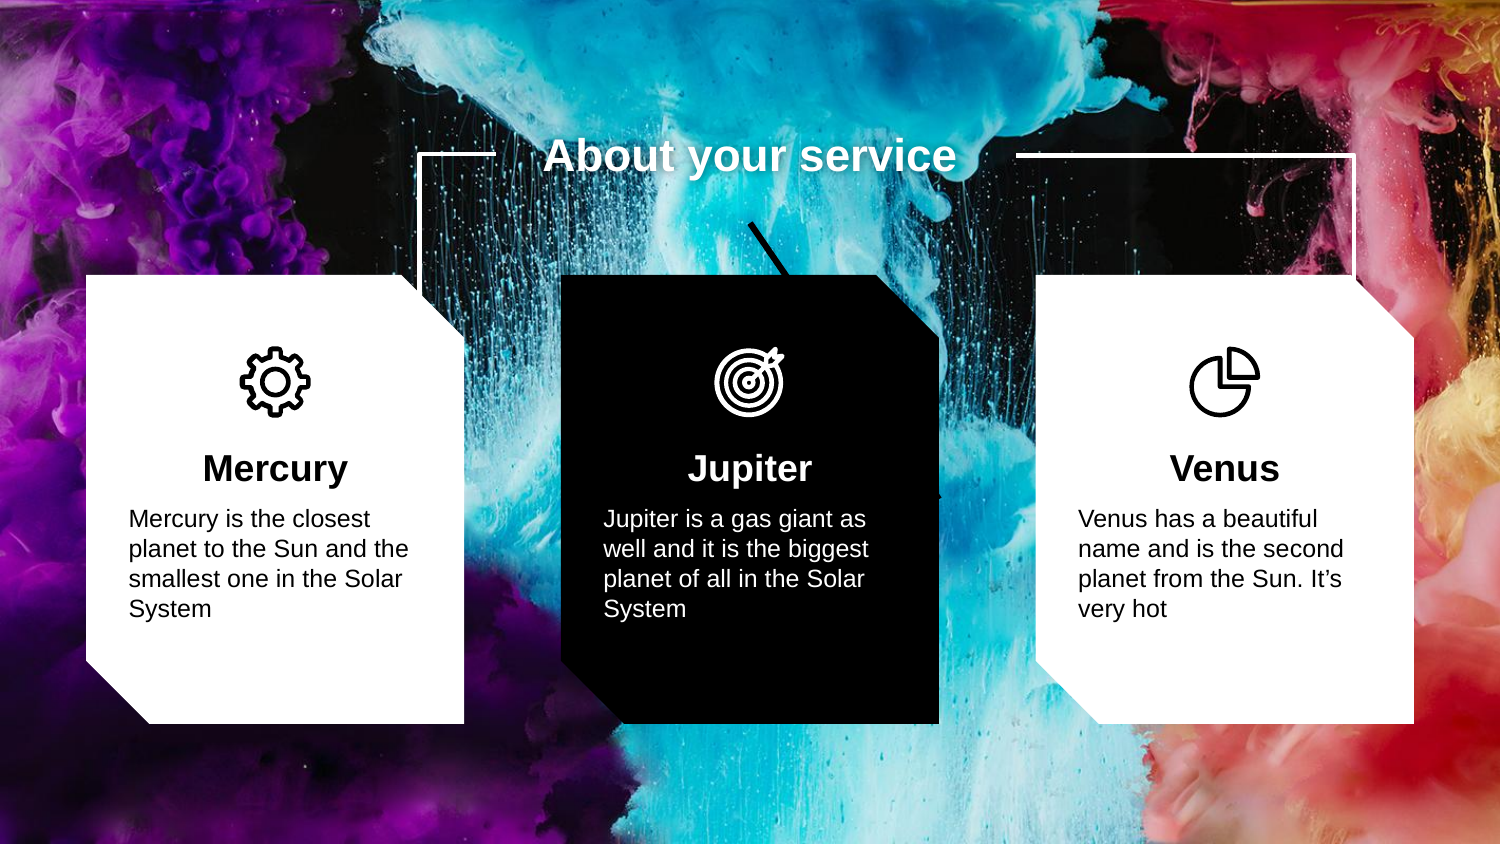

# About your service

Mercury
Jupiter
Venus
Mercury is the closest planet to the Sun and the smallest one in the Solar System
Jupiter is a gas giant as well and it is the biggest planet of all in the Solar System
Venus has a beautiful name and is the second planet from the Sun. It’s very hot